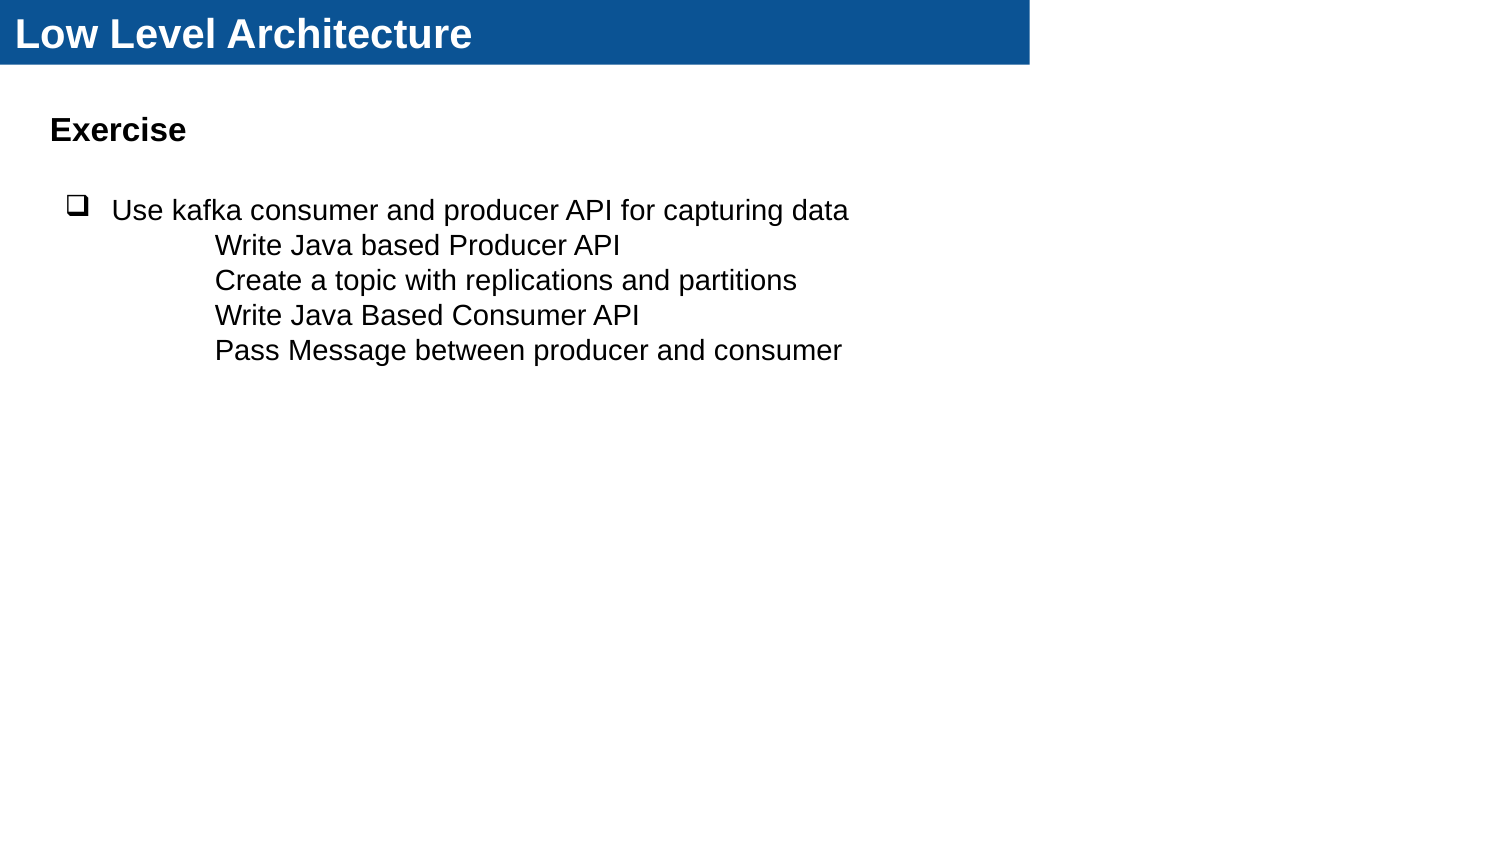

Low Level Architecture

Exercise
Use kafka consumer and producer API for capturing data
	Write Java based Producer API
	Create a topic with replications and partitions
	Write Java Based Consumer API
	Pass Message between producer and consumer